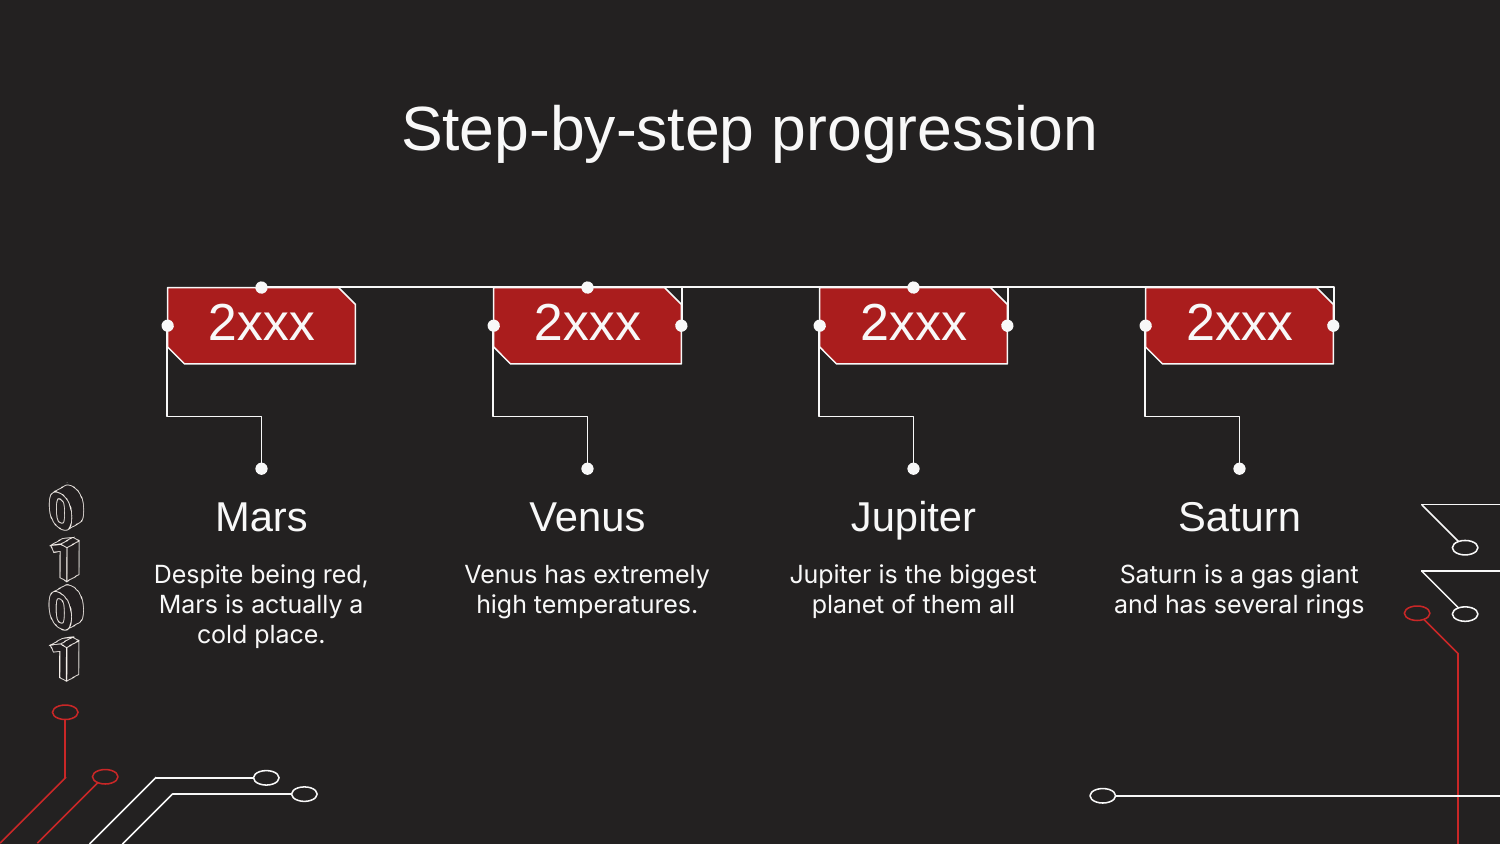

# Step-by-step progression
2xxx
2xxx
2xxx
2xxx
Mars
Venus
Jupiter
Saturn
Venus has extremely high temperatures.
Jupiter is the biggest planet of them all
Saturn is a gas giant and has several rings
Despite being red, Mars is actually a cold place.